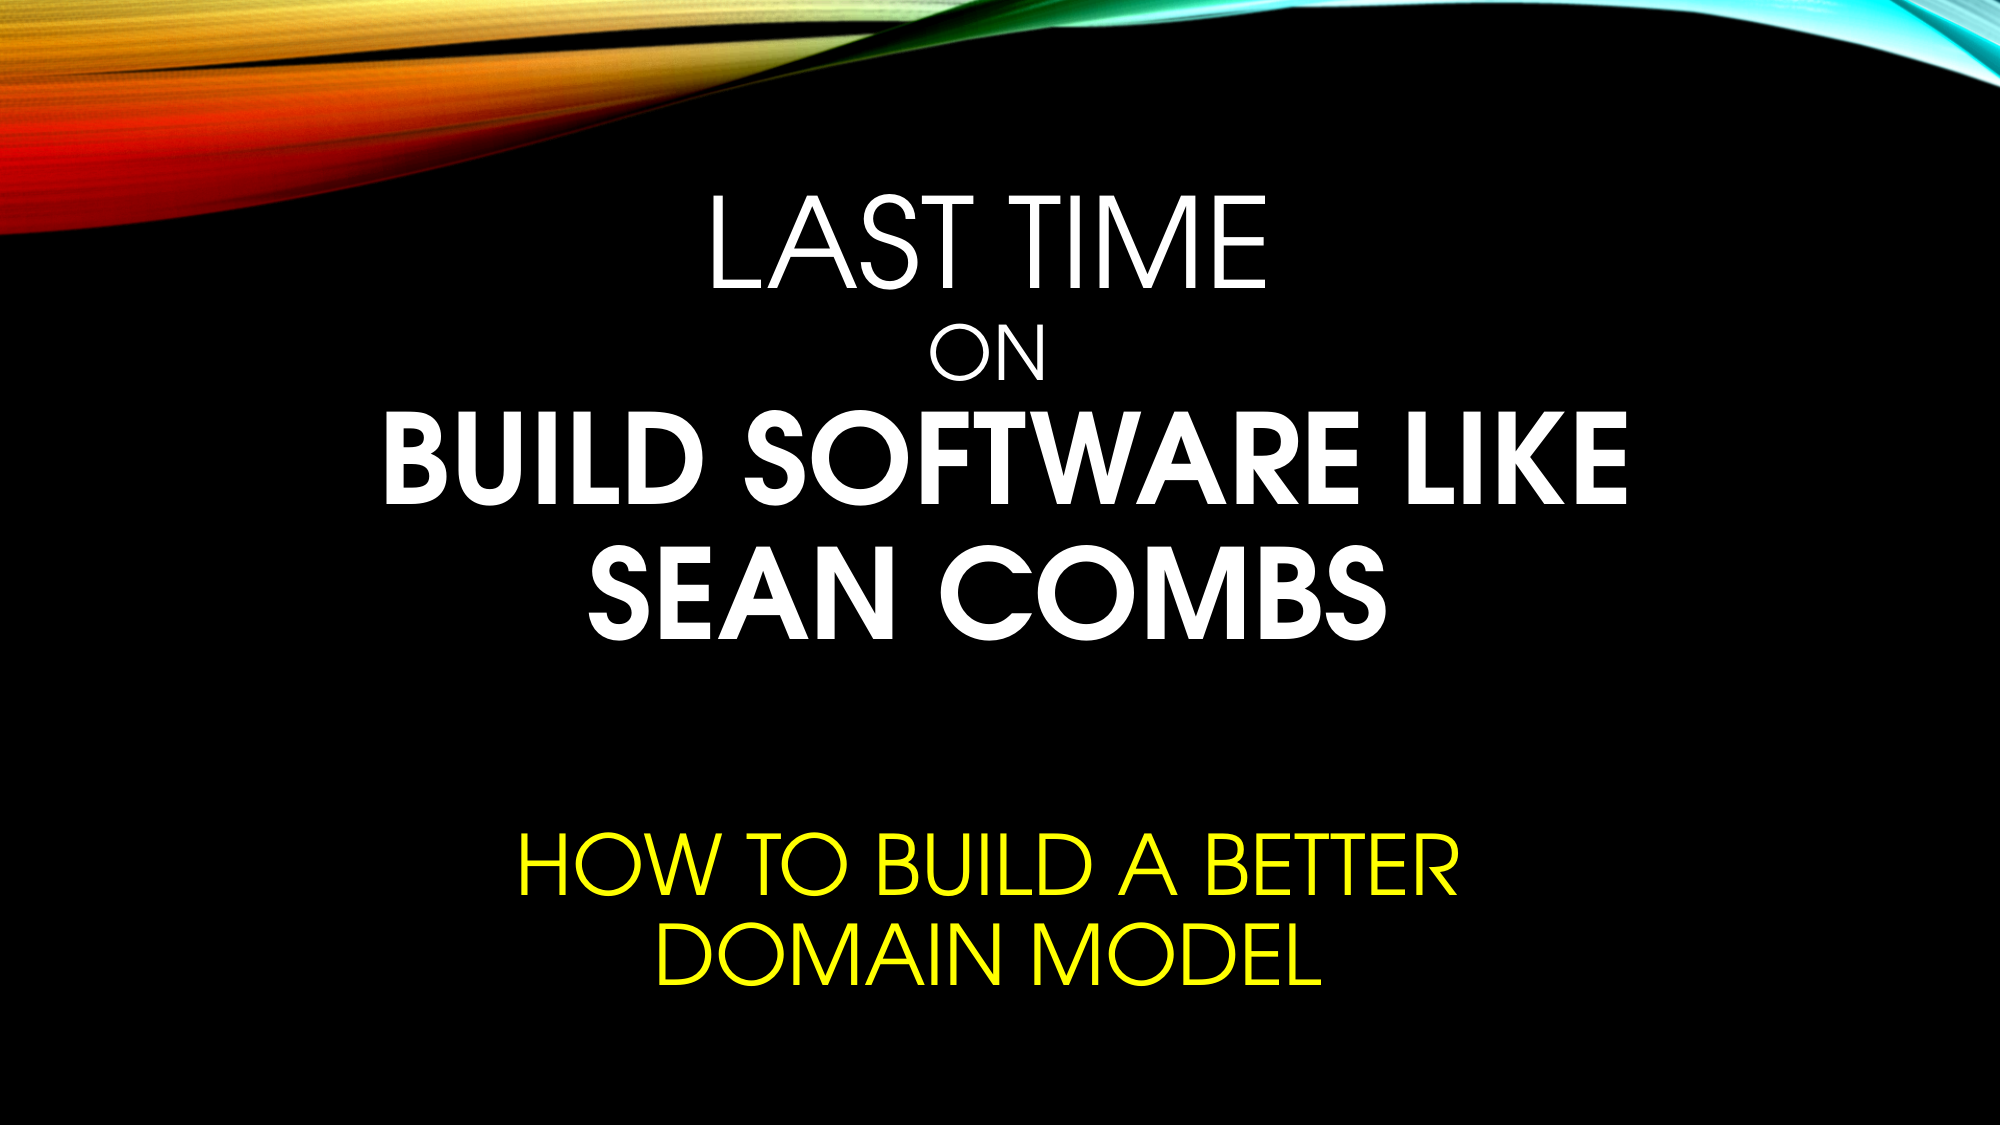

# LAST TIME on BUILD software like Sean combs
How To Build A Better Domain Model